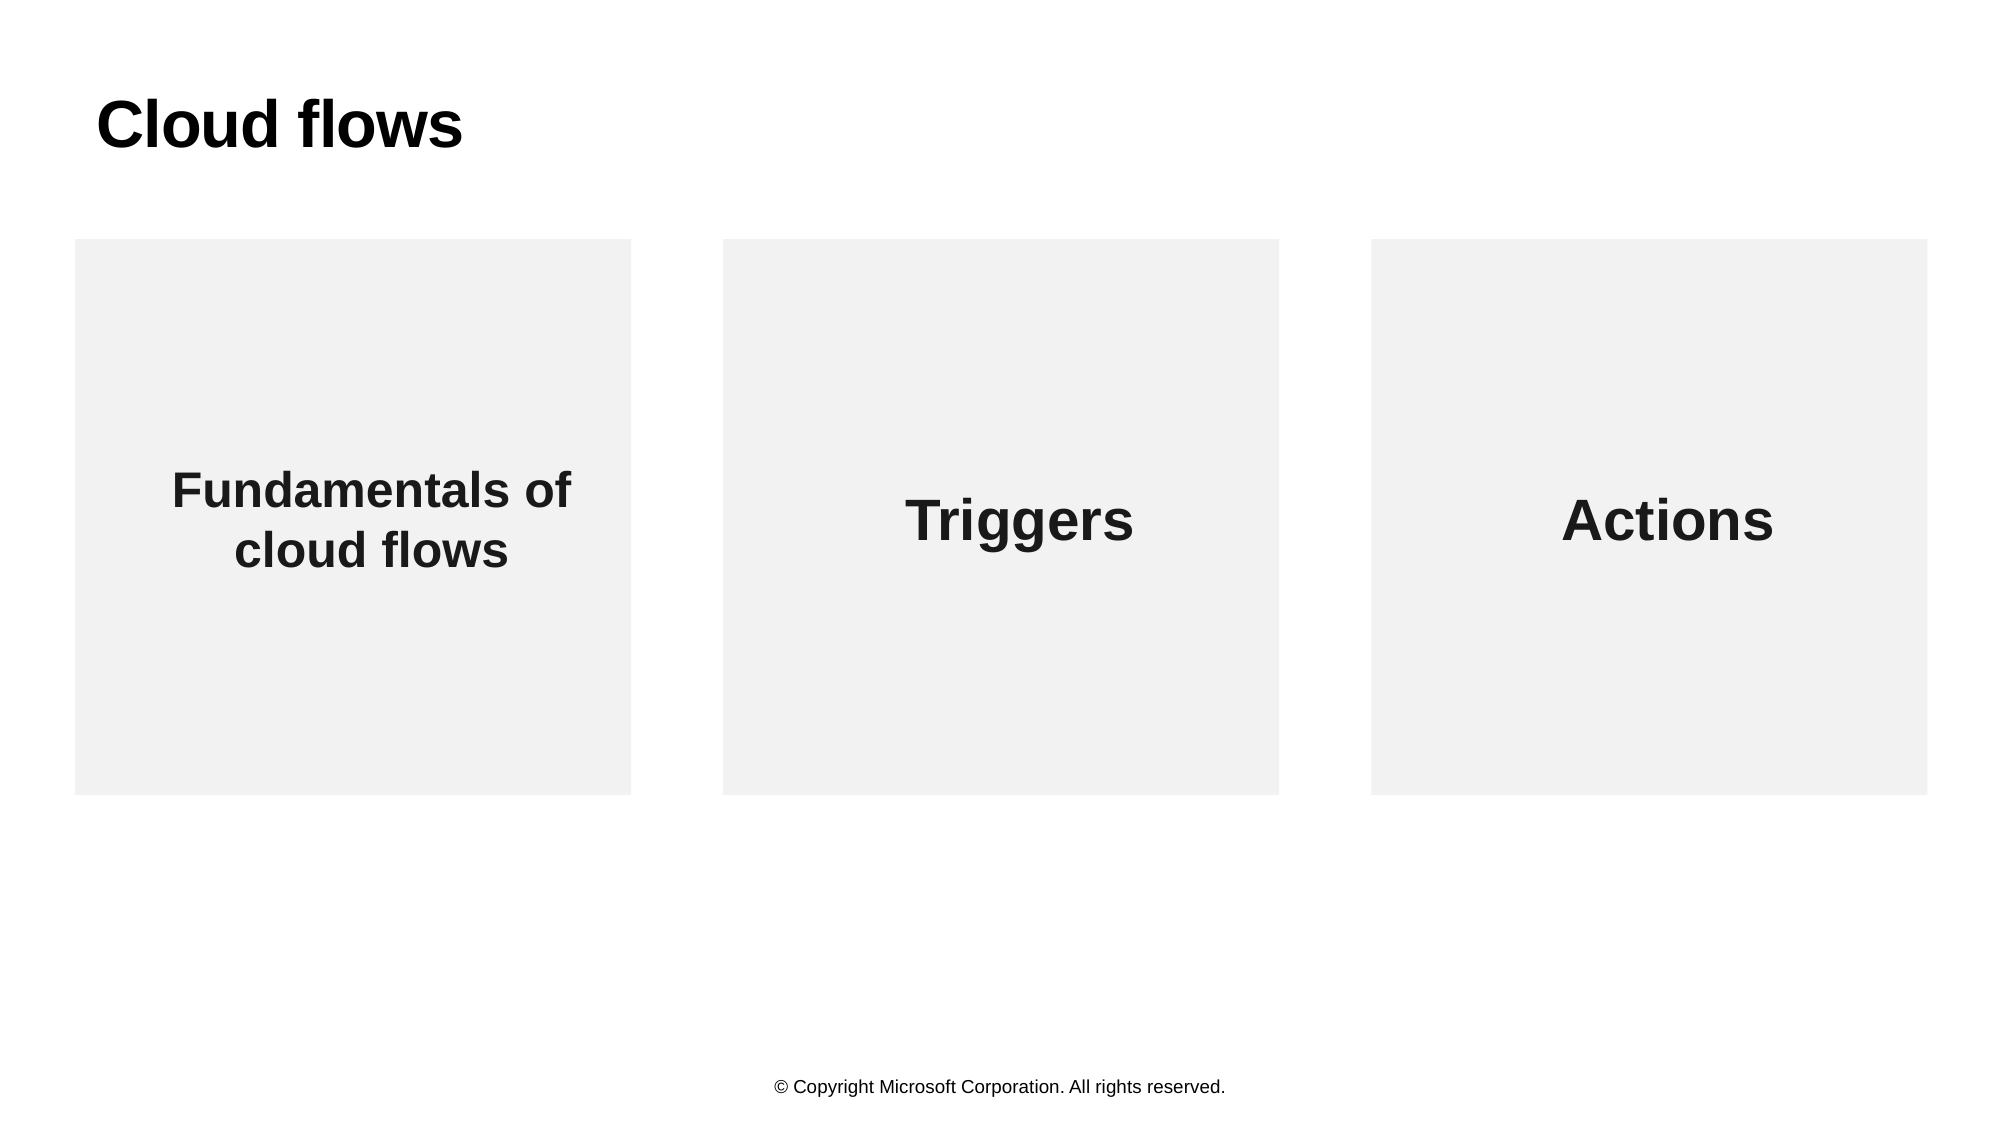

# Cloud flows
Fundamentals of cloud flows
Triggers
Actions